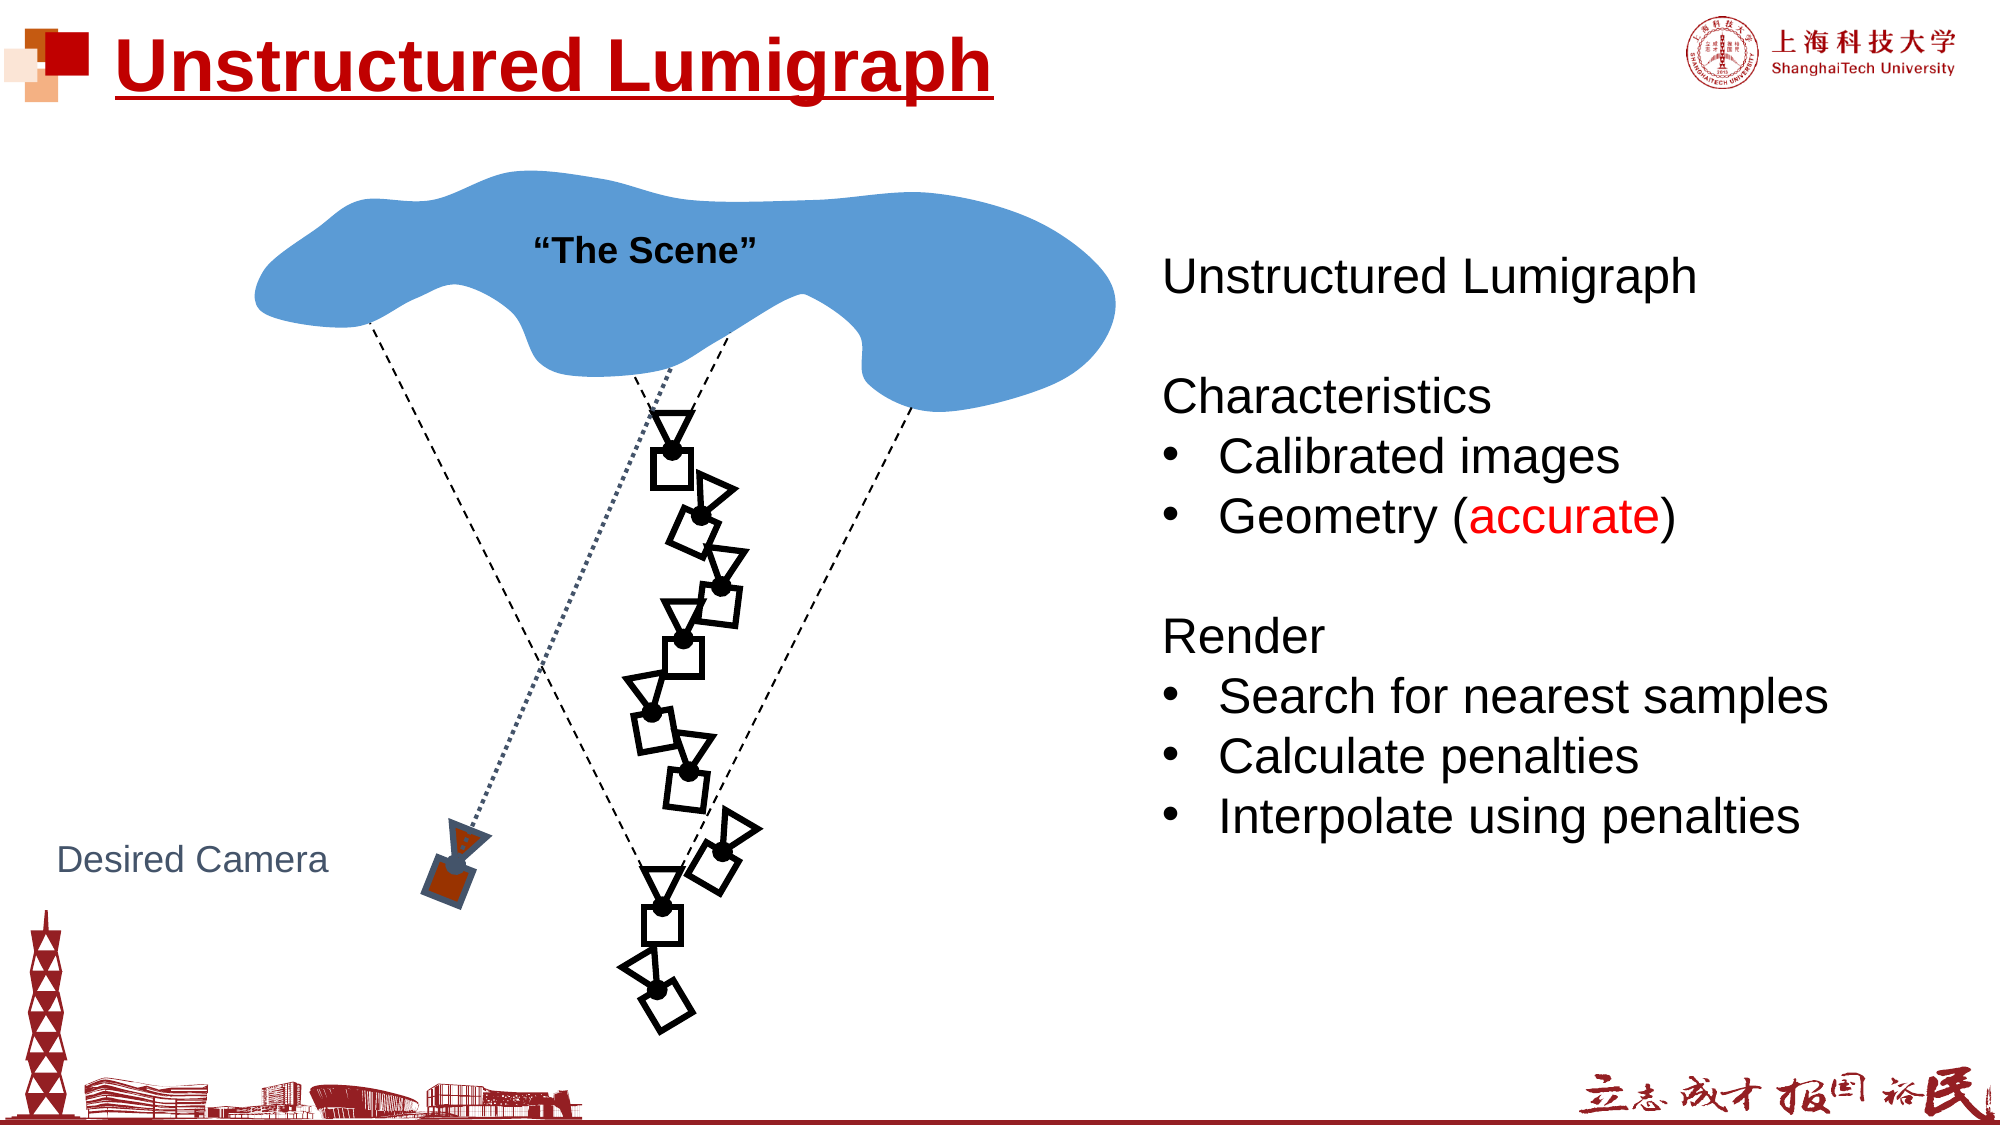

# Unstructured Lumigraph

“The Scene”

Desired Camera

Unstructured Lumigraph

Characteristics
Calibrated images
Geometry (accurate)

Render
Search for nearest samples
Calculate penalties
Interpolate using penalties